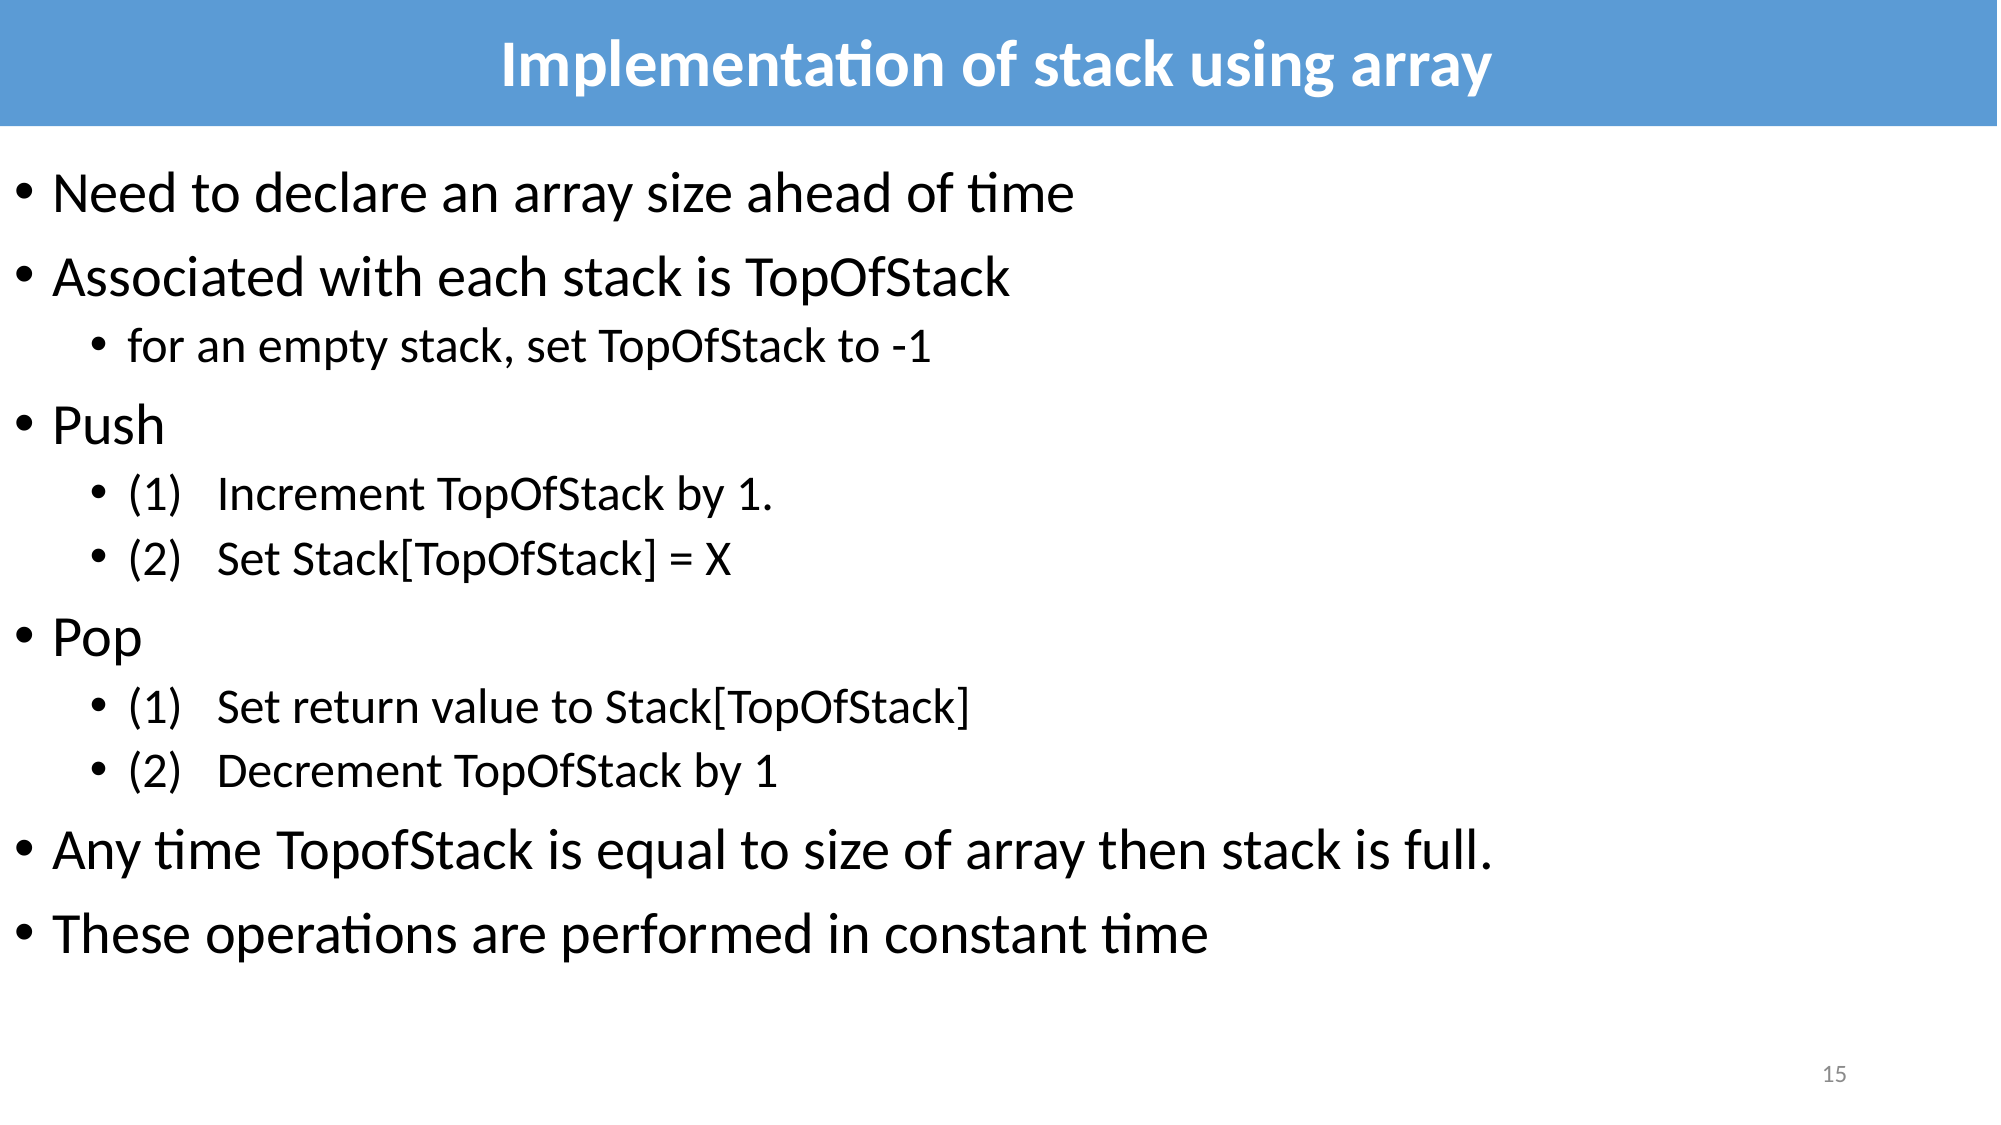

Implementation of stack using array
Need to declare an array size ahead of time
Associated with each stack is TopOfStack
for an empty stack, set TopOfStack to -1
Push
(1)   Increment TopOfStack by 1.
(2)   Set Stack[TopOfStack] = X
Pop
(1)   Set return value to Stack[TopOfStack]
(2)   Decrement TopOfStack by 1
Any time TopofStack is equal to size of array then stack is full.
These operations are performed in constant time
15